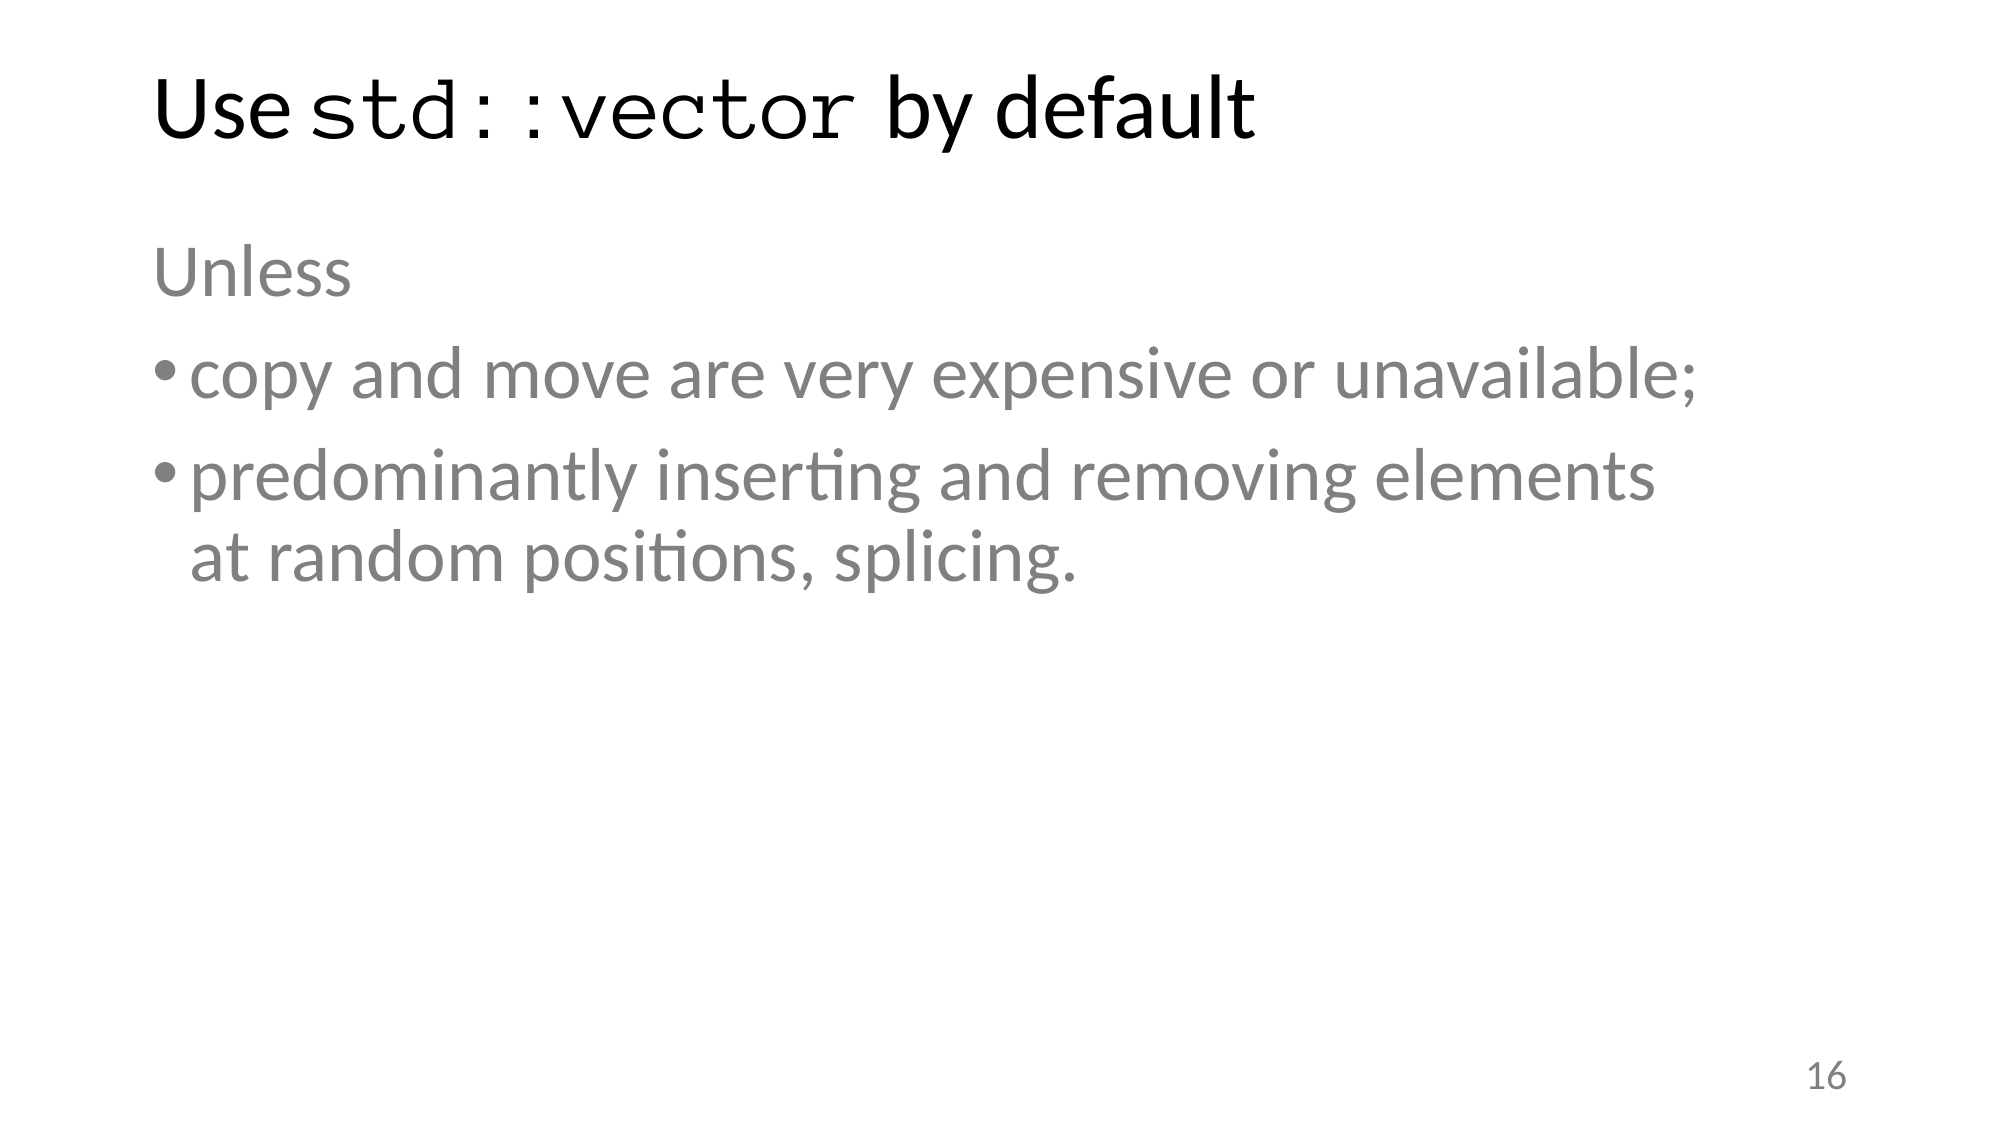

# Use std::vector by default
Unless
copy and move are very expensive or unavailable;
predominantly inserting and removing elements
at random positions, splicing.

16